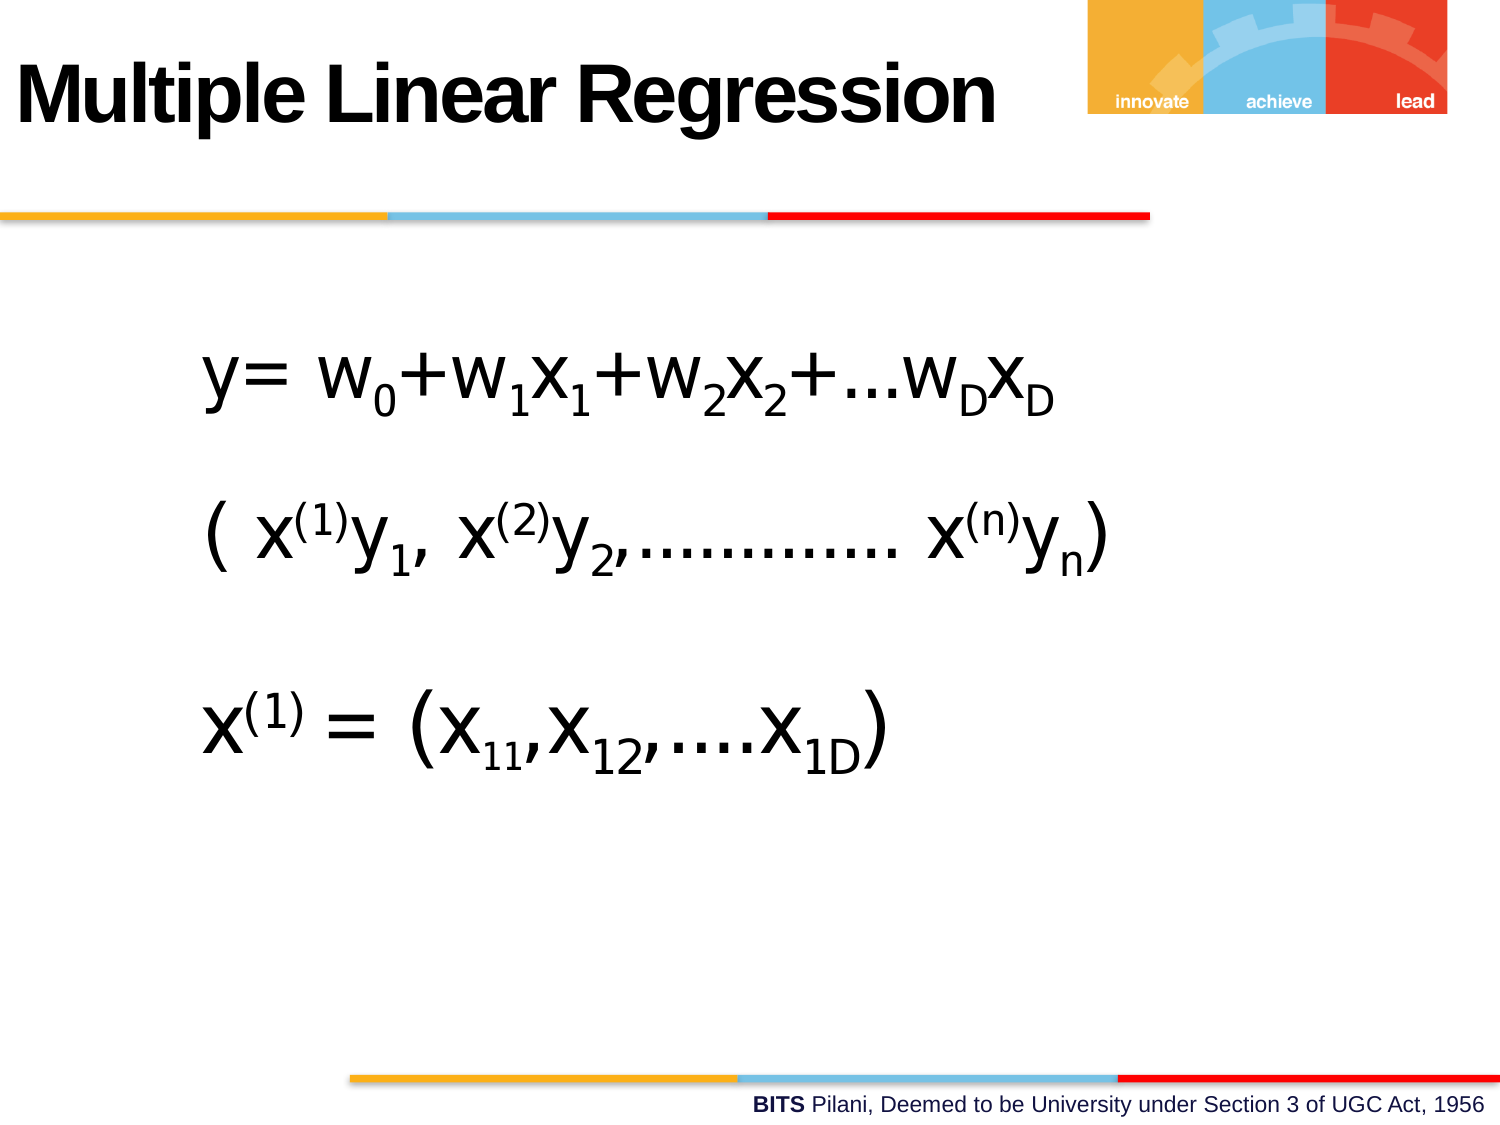

Multiple Linear Regression

y= w0+w1x1+w2x2+…wDxD
( x(1)y1, x(2)y2,…………. x(n)yn)

x(1) = (x11,x12,….x1D)